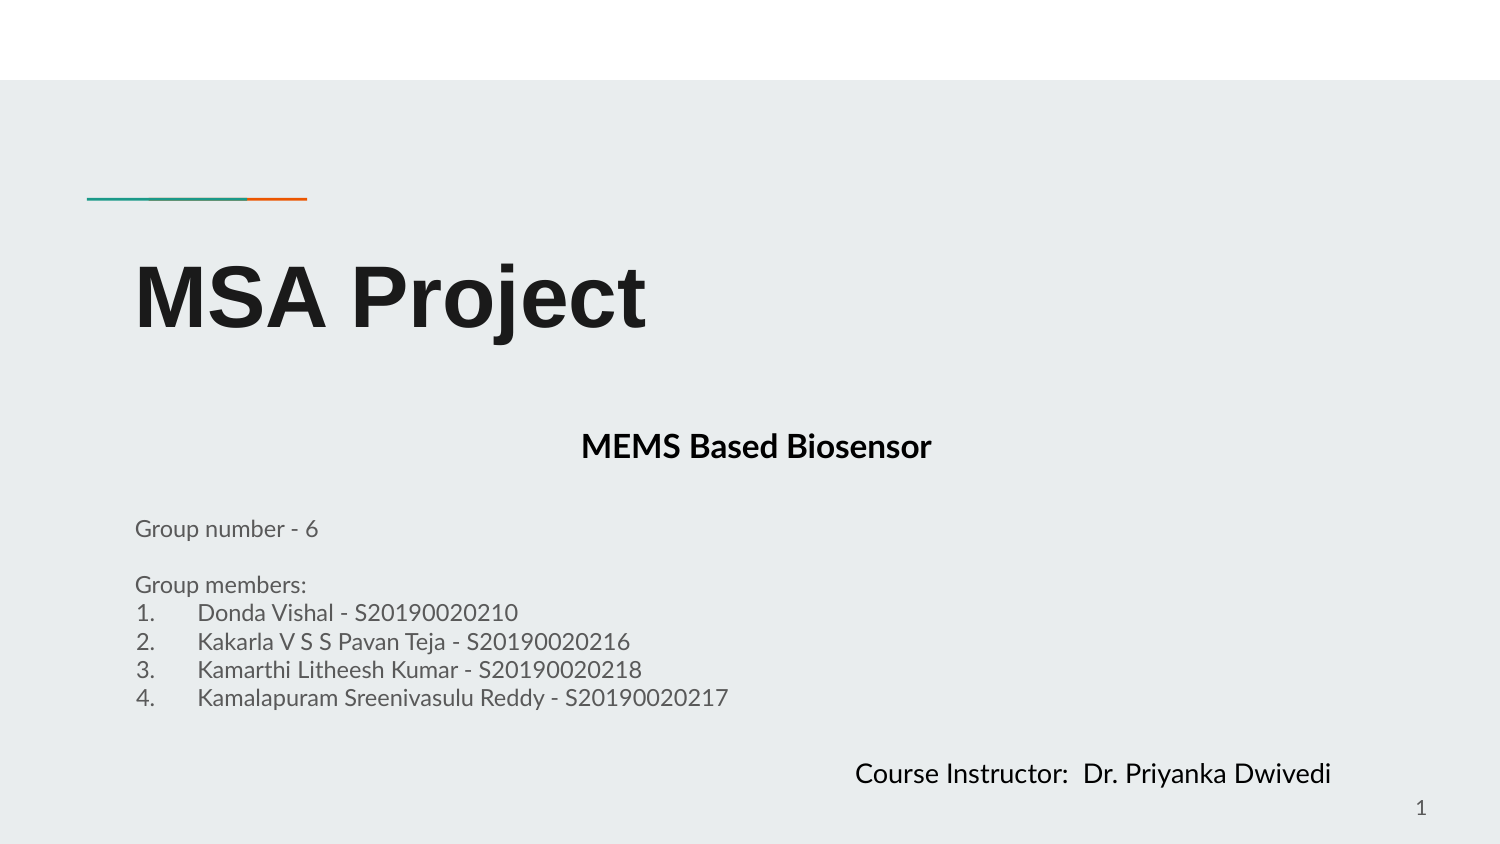

# MSA Project
MEMS Based Biosensor
Group number - 6

Group members:
Donda Vishal - S20190020210
Kakarla V S S Pavan Teja - S20190020216
Kamarthi Litheesh Kumar - S20190020218
Kamalapuram Sreenivasulu Reddy - S20190020217

Course Instructor:  Dr. Priyanka Dwivedi
1